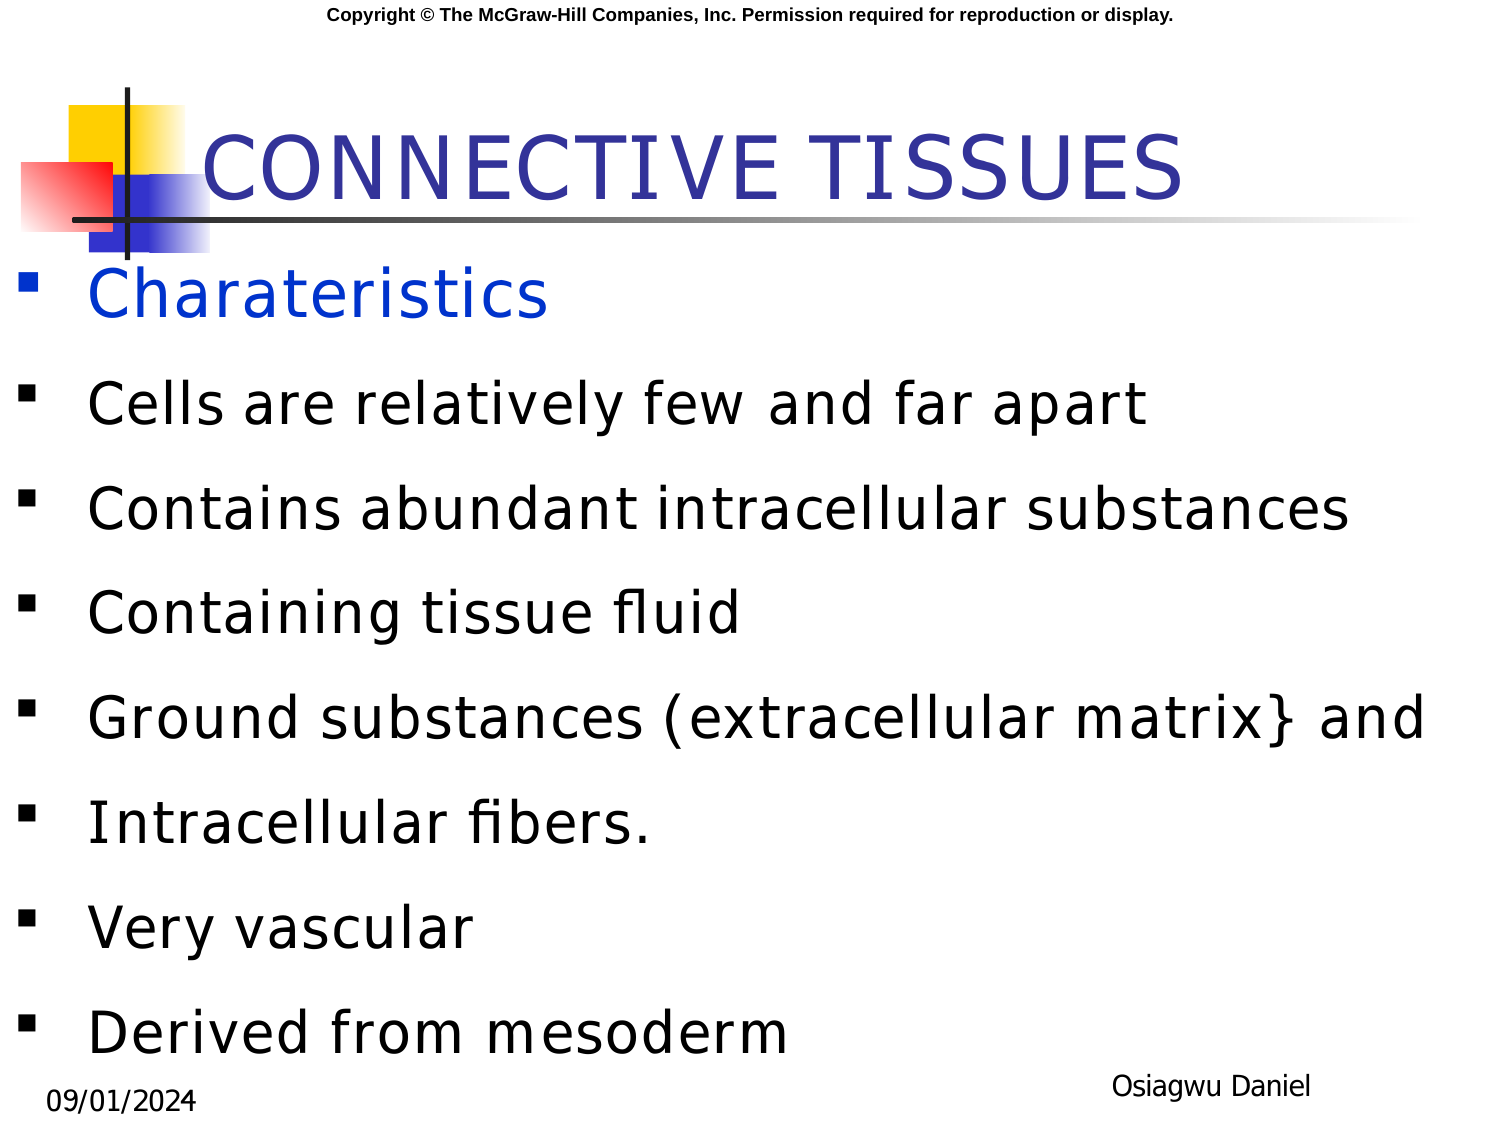

# CONNECTIVE TISSUES
Charateristics
Cells are relatively few and far apart
Contains abundant intracellular substances
Containing tissue fluid
Ground substances (extracellular matrix} and
Intracellular fibers.
Very vascular
Derived from mesoderm
Osiagwu Daniel
09/01/2024